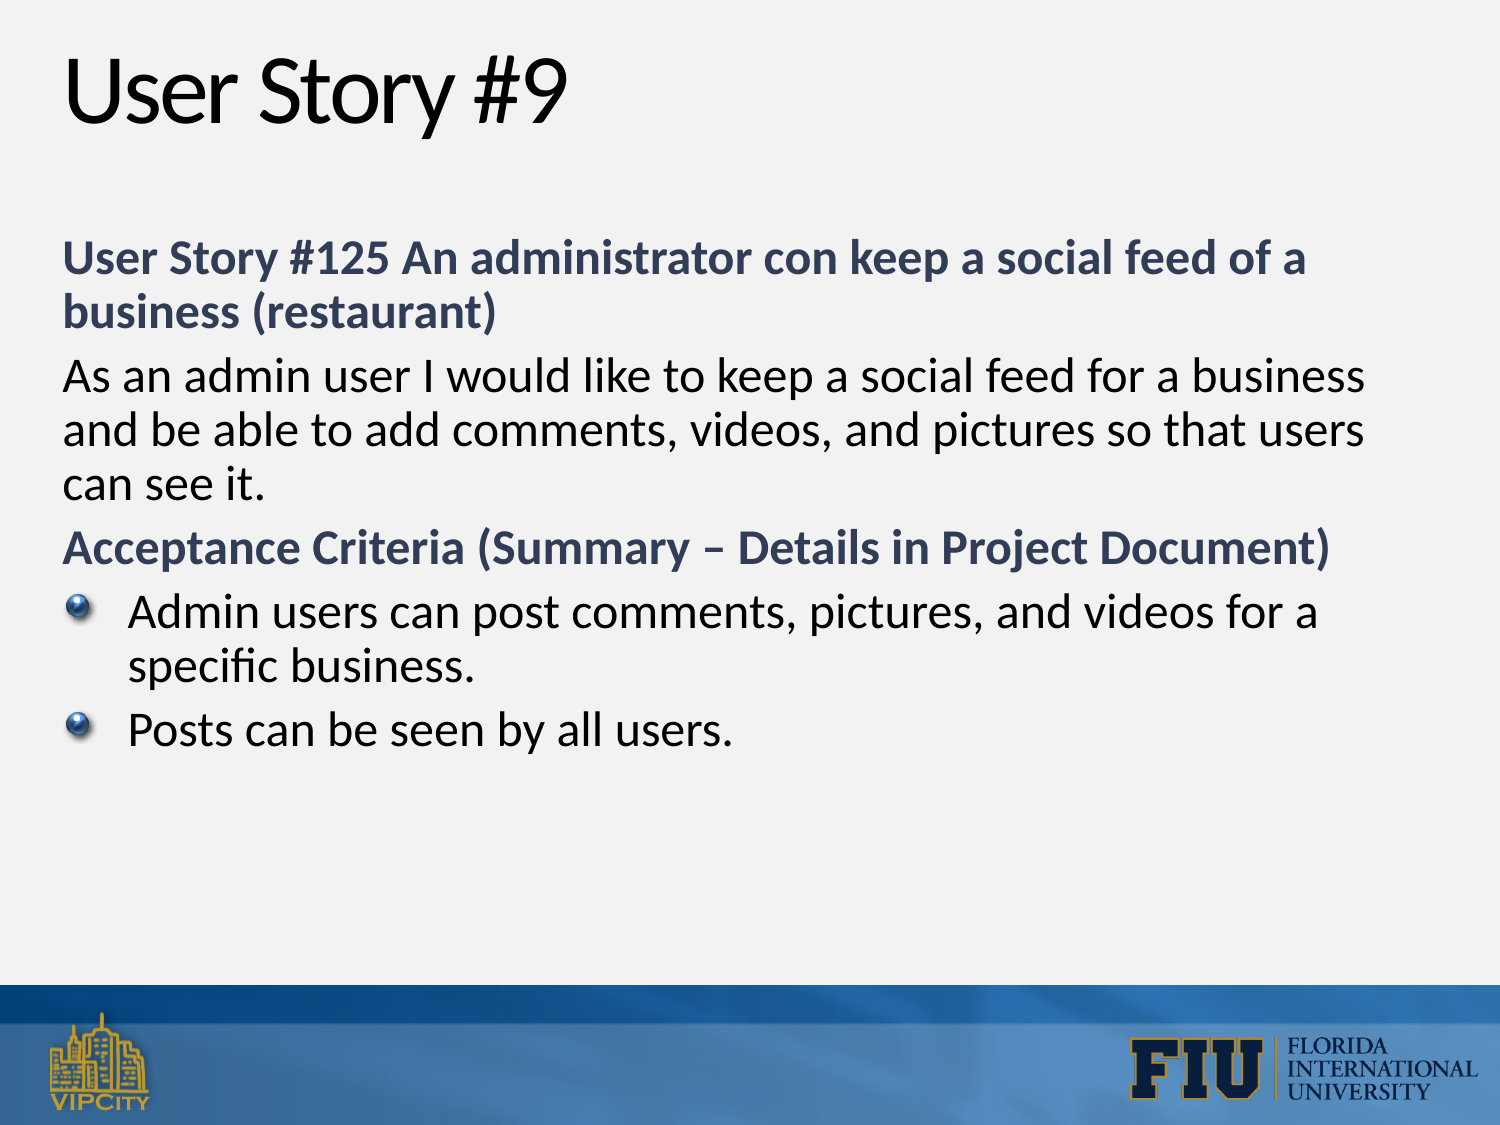

# User Story #9
User Story #125 An administrator con keep a social feed of a business (restaurant)
As an admin user I would like to keep a social feed for a business and be able to add comments, videos, and pictures so that users can see it.
Acceptance Criteria (Summary – Details in Project Document)
Admin users can post comments, pictures, and videos for a specific business.
Posts can be seen by all users.